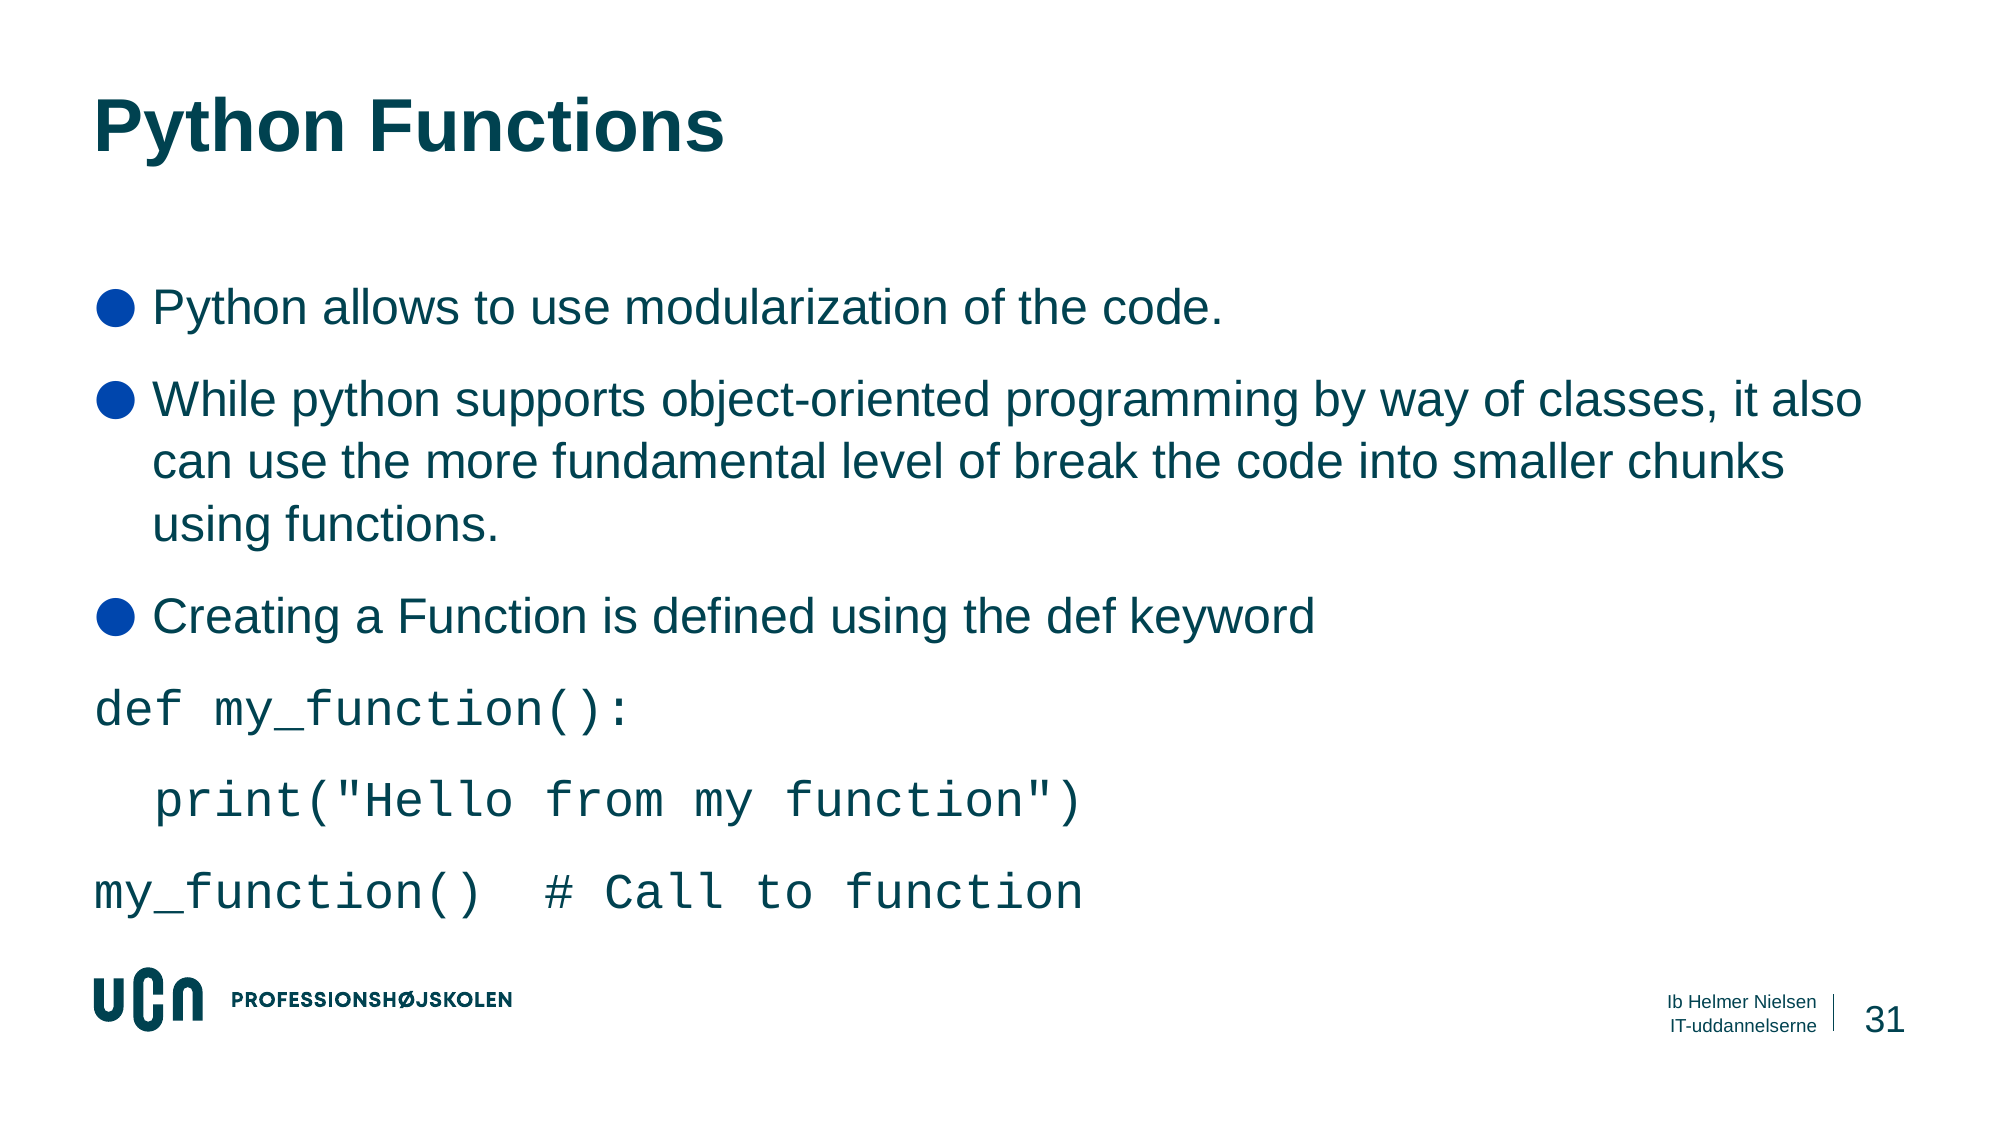

# Python Functions
Python allows to use modularization of the code.
While python supports object-oriented programming by way of classes, it also can use the more fundamental level of break the code into smaller chunks using functions.
Creating a Function is defined using the def keyword
def my_function():
  print("Hello from my function")
my_function()  # Call to function
31